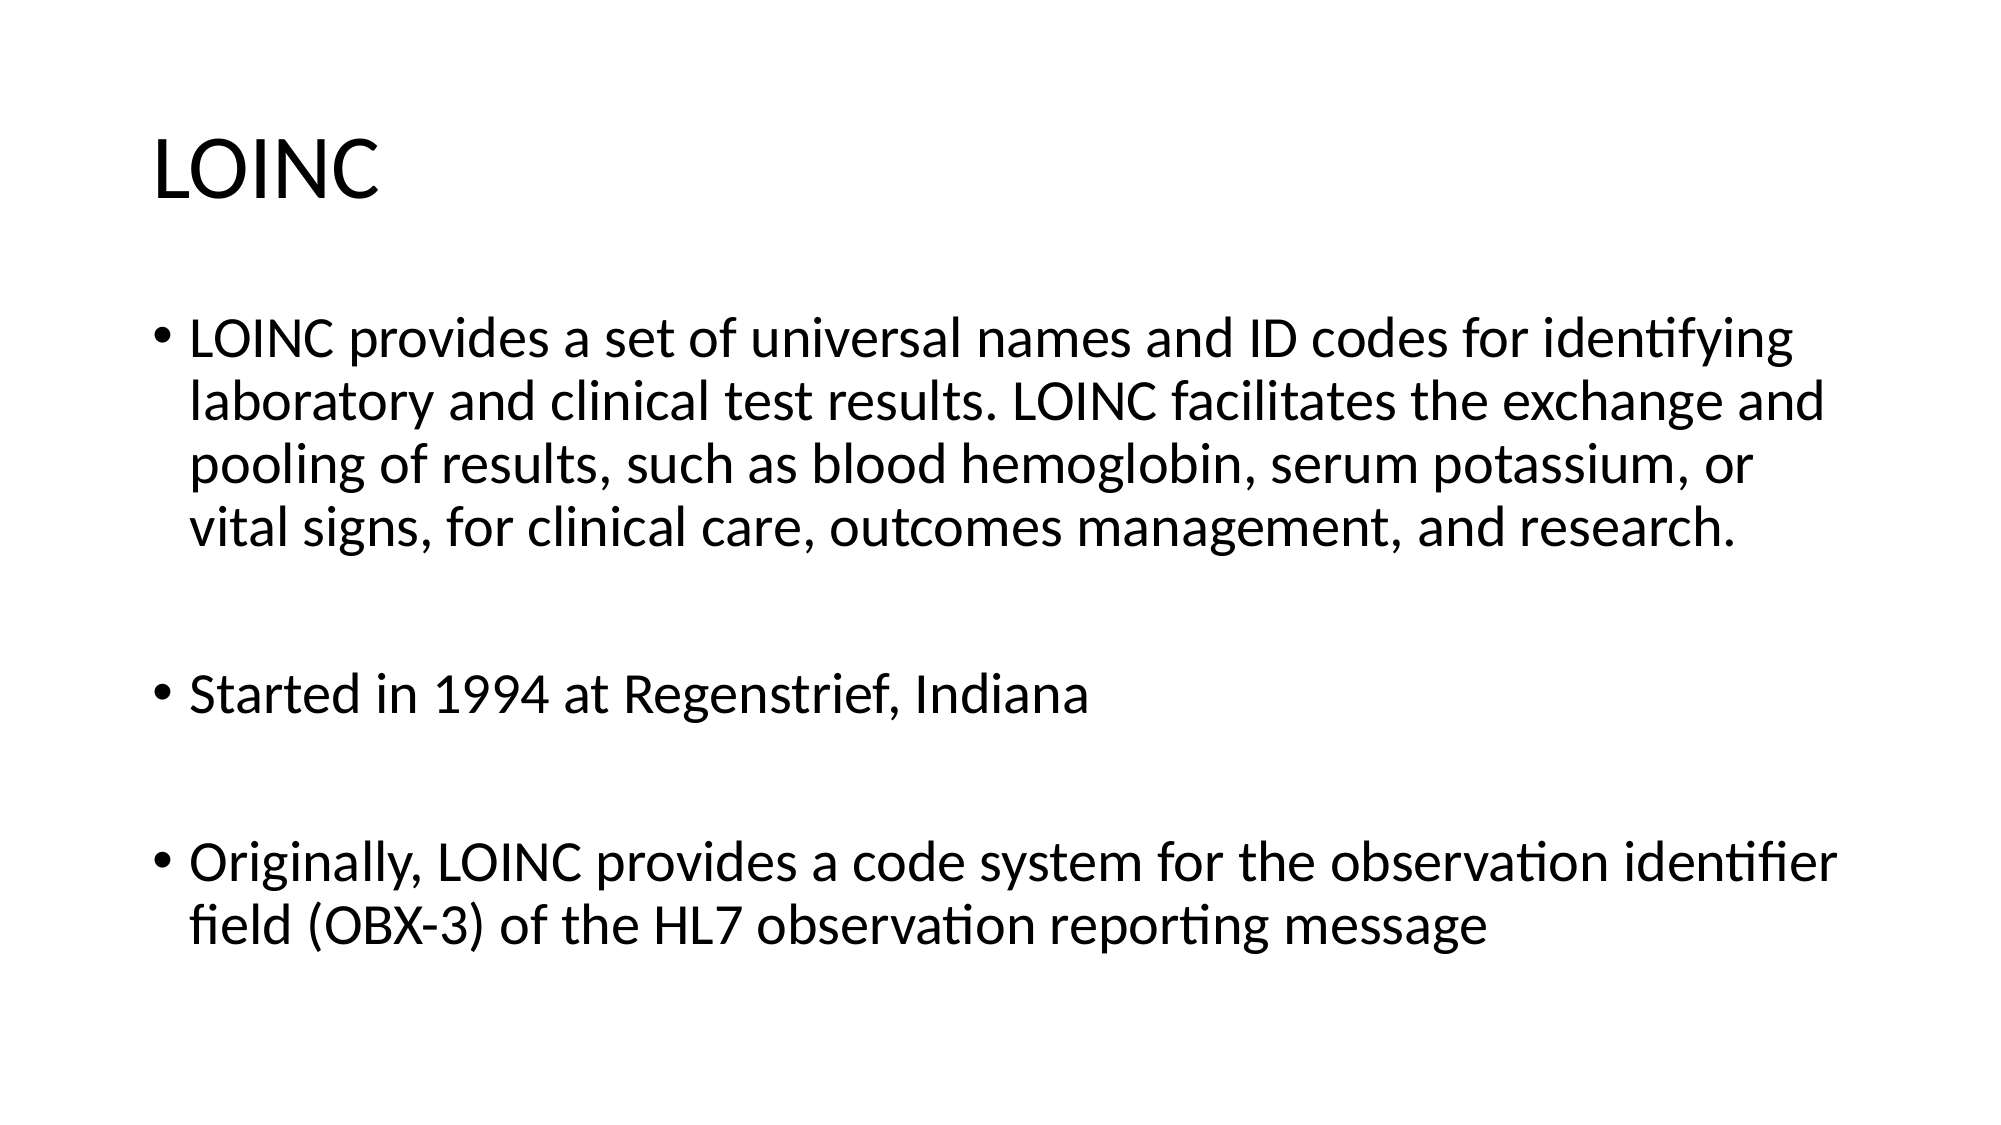

# LOINC
LOINC provides a set of universal names and ID codes for identifying laboratory and clinical test results. LOINC facilitates the exchange and pooling of results, such as blood hemoglobin, serum potassium, or vital signs, for clinical care, outcomes management, and research.

Started in 1994 at Regenstrief, Indiana

Originally, LOINC provides a code system for the observation identifier field (OBX-3) of the HL7 observation reporting message